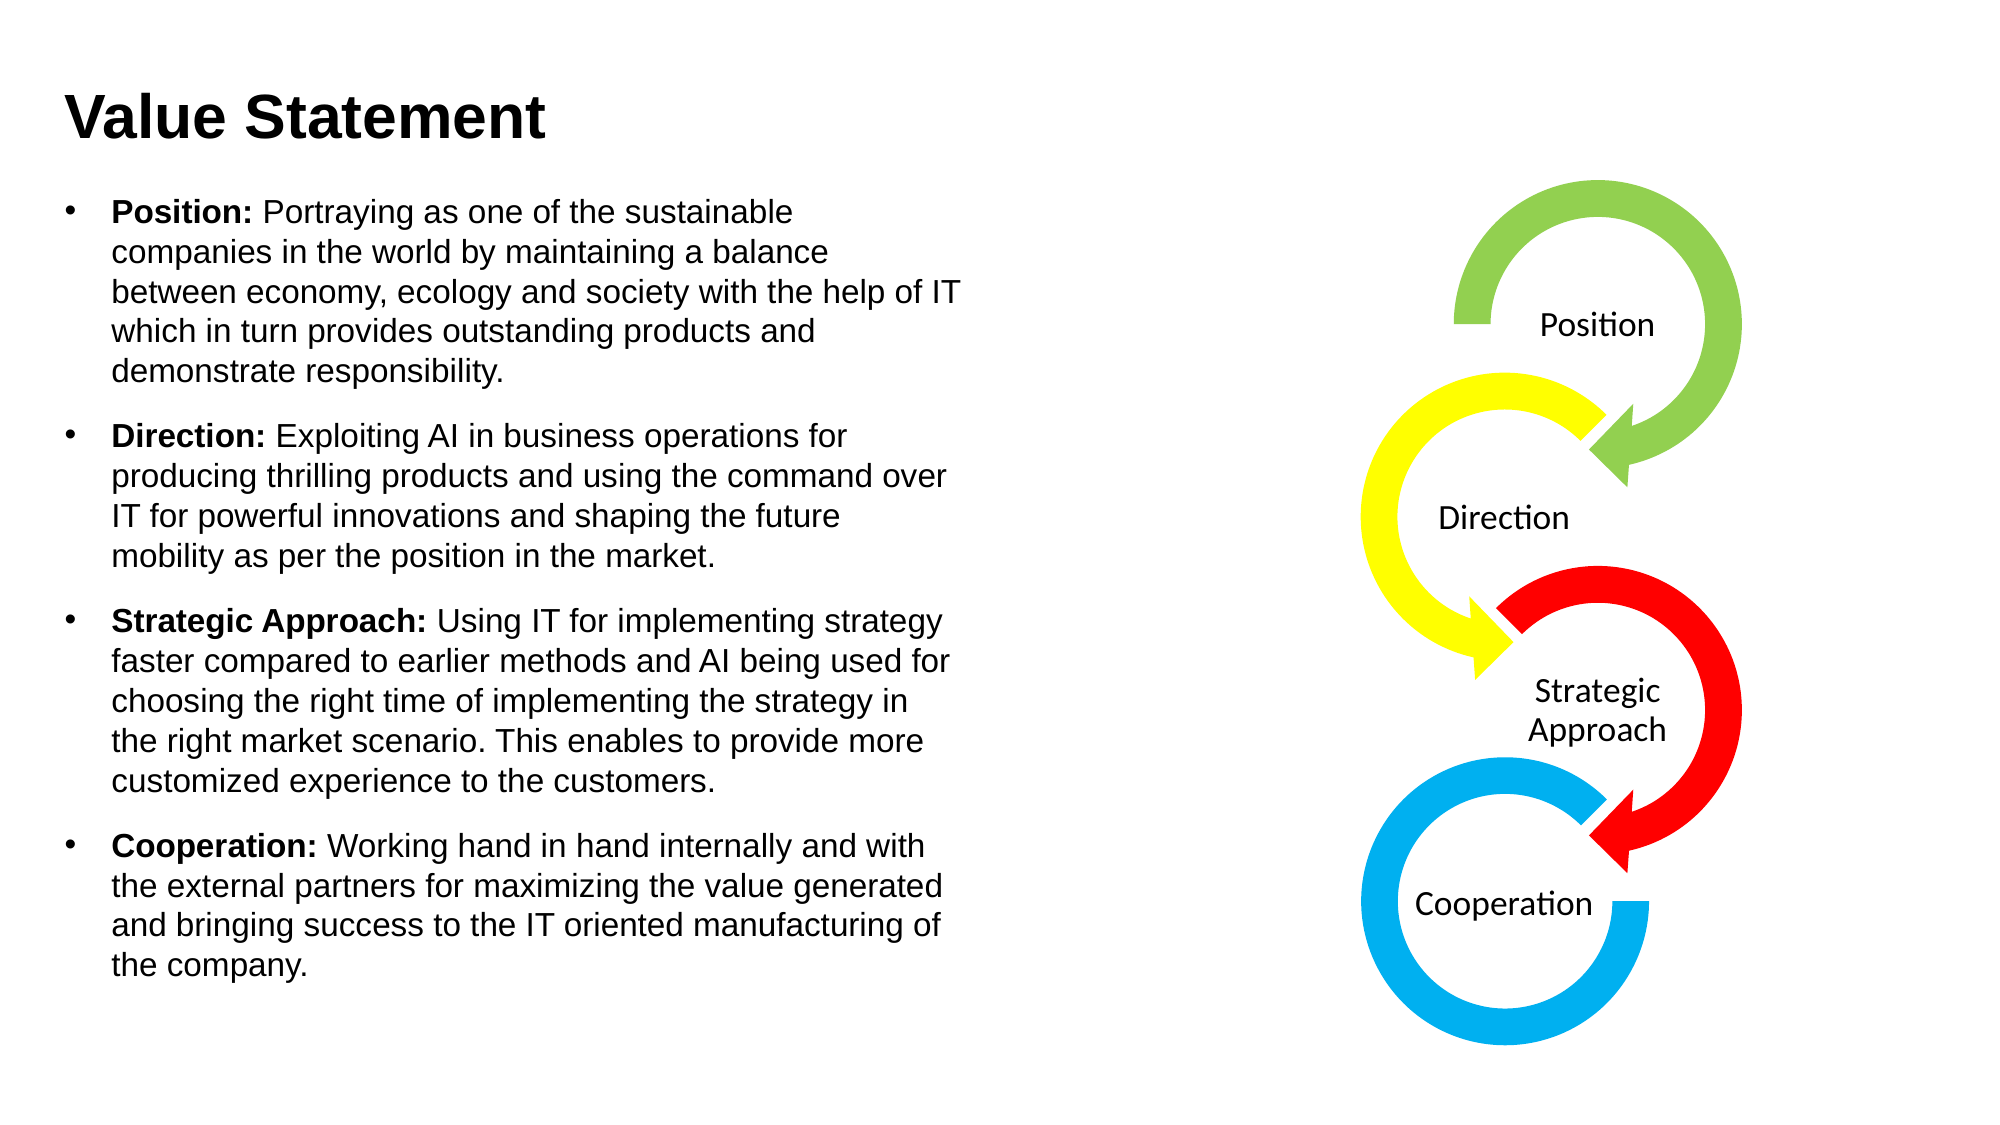

# Value Statement
Position
Direction
Strategic Approach
Cooperation
Position: Portraying as one of the sustainable companies in the world by maintaining a balance between economy, ecology and society with the help of IT which in turn provides outstanding products and demonstrate responsibility.
Direction: Exploiting AI in business operations for producing thrilling products and using the command over IT for powerful innovations and shaping the future mobility as per the position in the market.
Strategic Approach: Using IT for implementing strategy faster compared to earlier methods and AI being used for choosing the right time of implementing the strategy in the right market scenario. This enables to provide more customized experience to the customers.
Cooperation: Working hand in hand internally and with the external partners for maximizing the value generated and bringing success to the IT oriented manufacturing of the company.